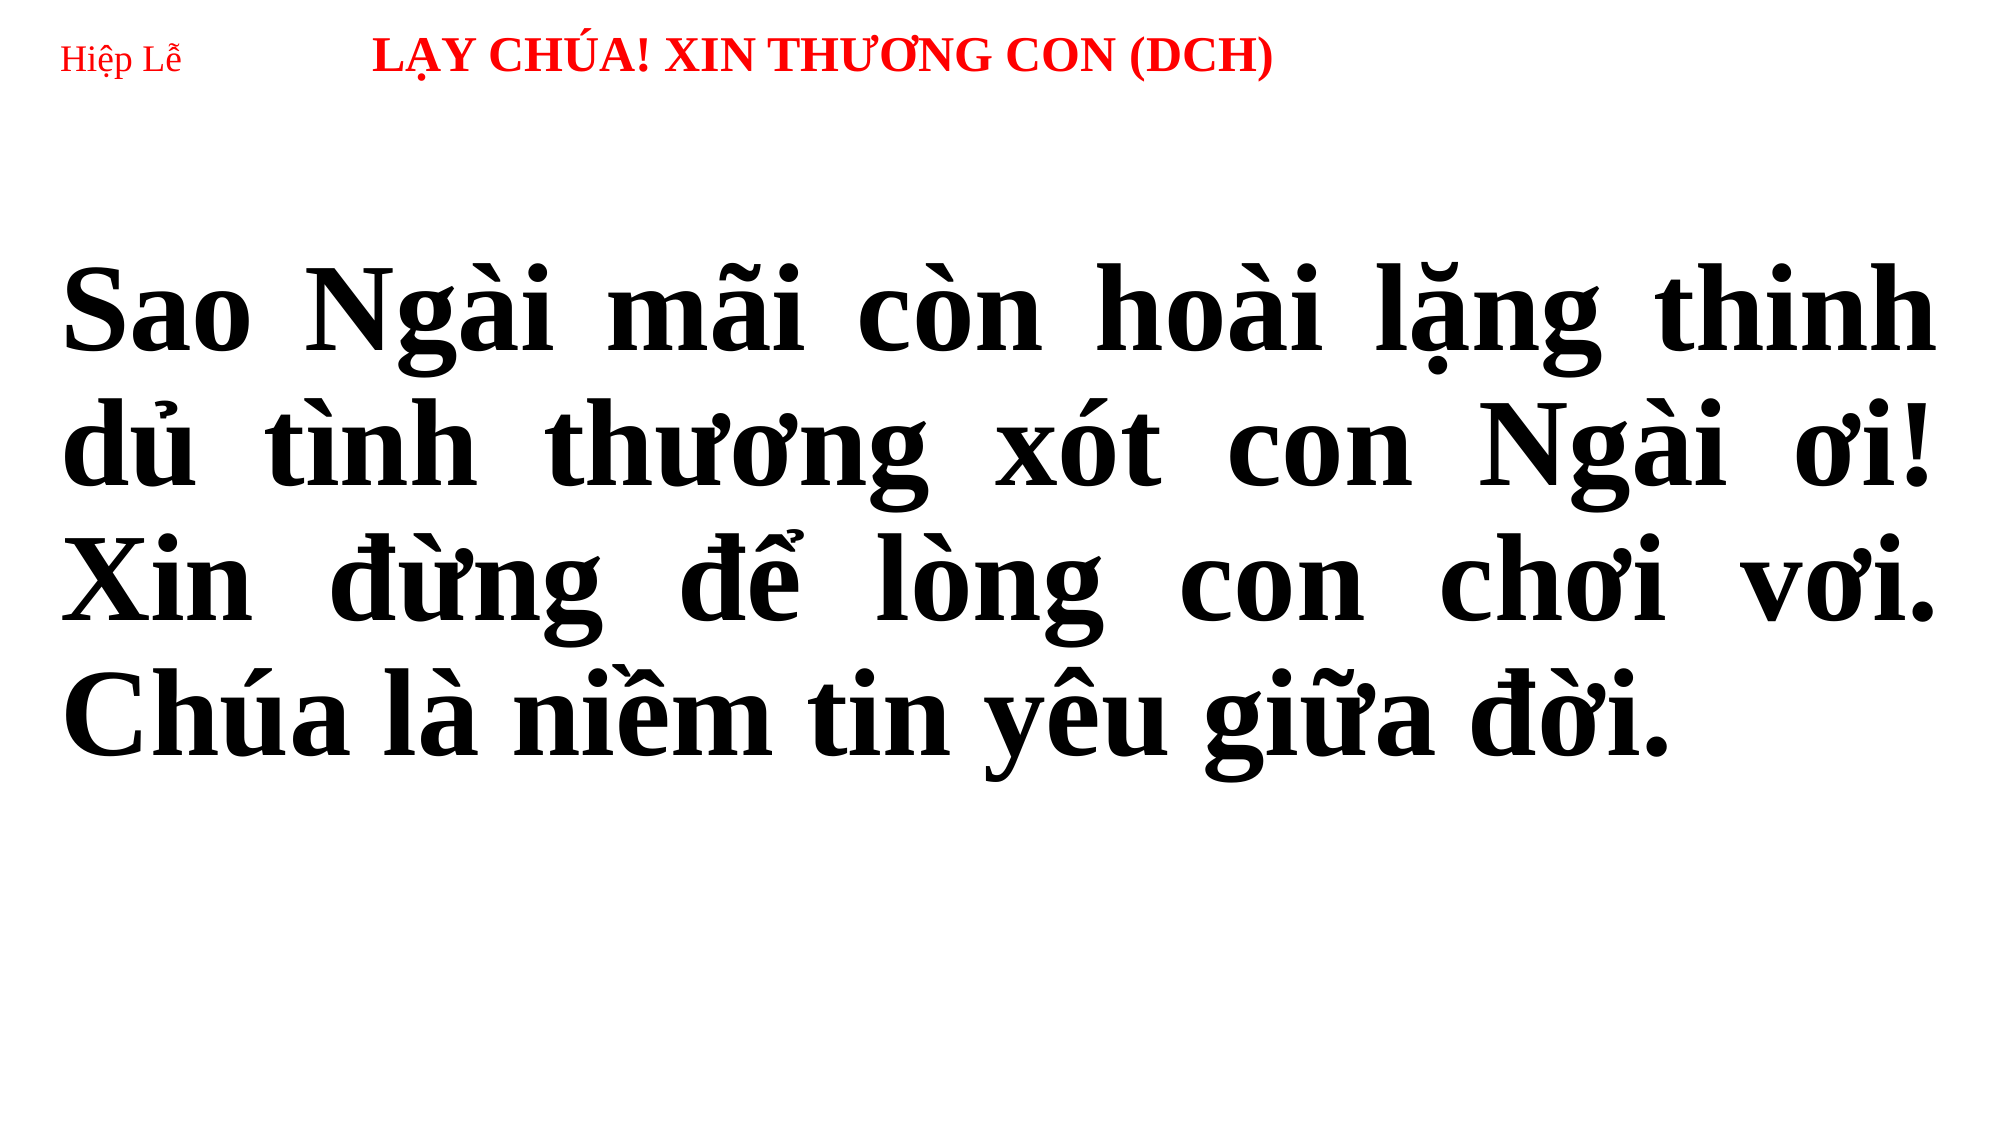

# Hiệp Lễ                    LẠY CHÚA! XIN THƯƠNG CON (DCH)
Sao Ngài mãi còn hoài lặng thinh dủ tình thương xót con Ngài ơi! Xin đừng để lòng con chơi vơi. Chúa là niềm tin yêu giữa đời.